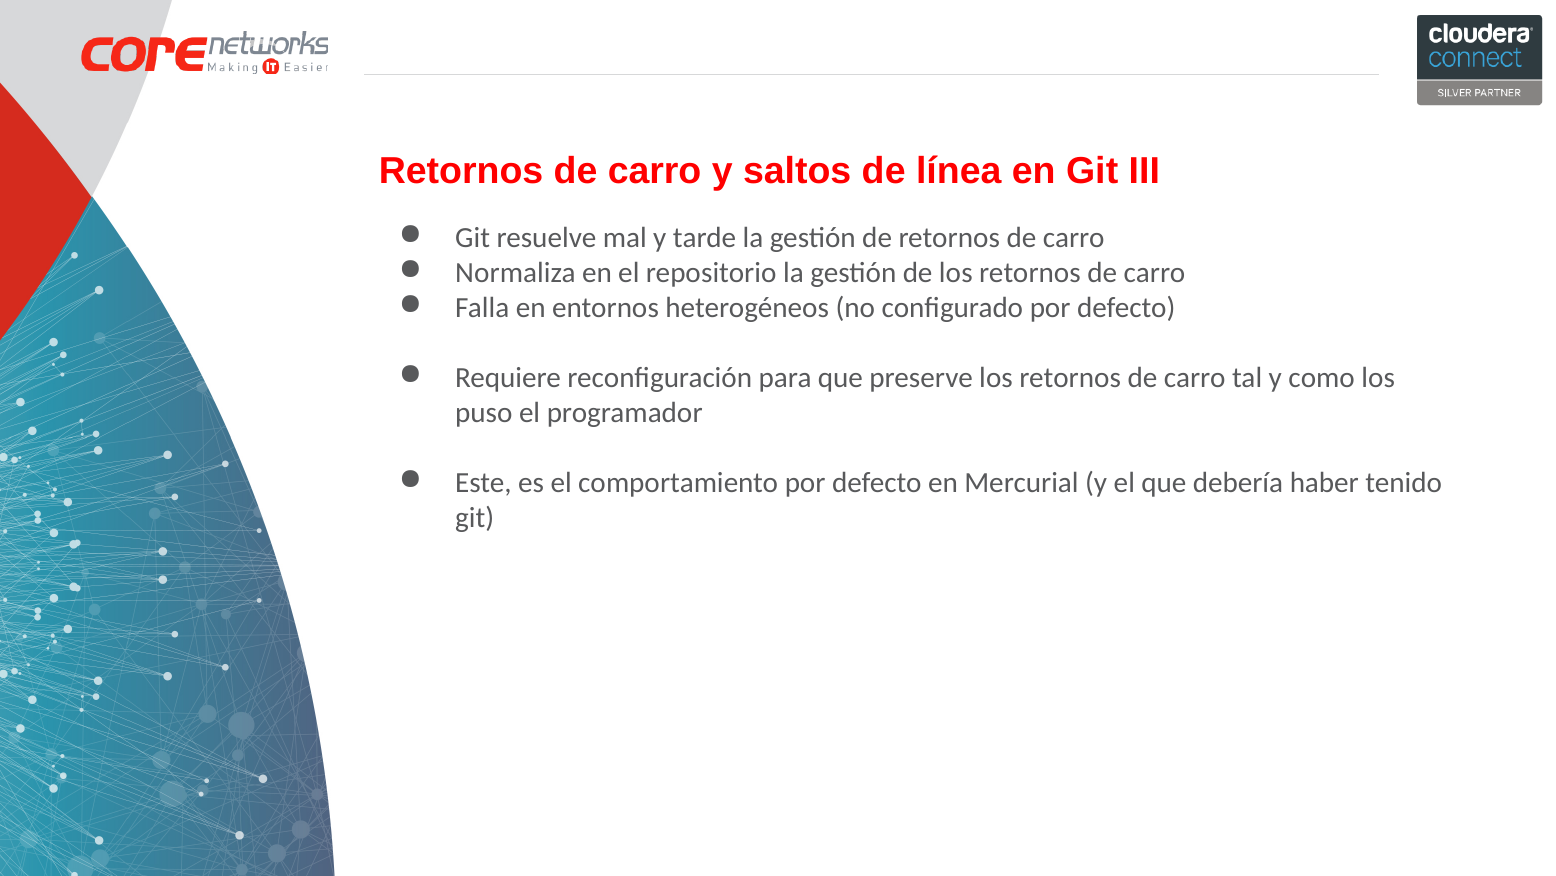

Retornos de carro y saltos de línea en Git III
Git resuelve mal y tarde la gestión de retornos de carro
Normaliza en el repositorio la gestión de los retornos de carro
Falla en entornos heterogéneos (no configurado por defecto)
Requiere reconfiguración para que preserve los retornos de carro tal y como los puso el programador
Este, es el comportamiento por defecto en Mercurial (y el que debería haber tenido git)